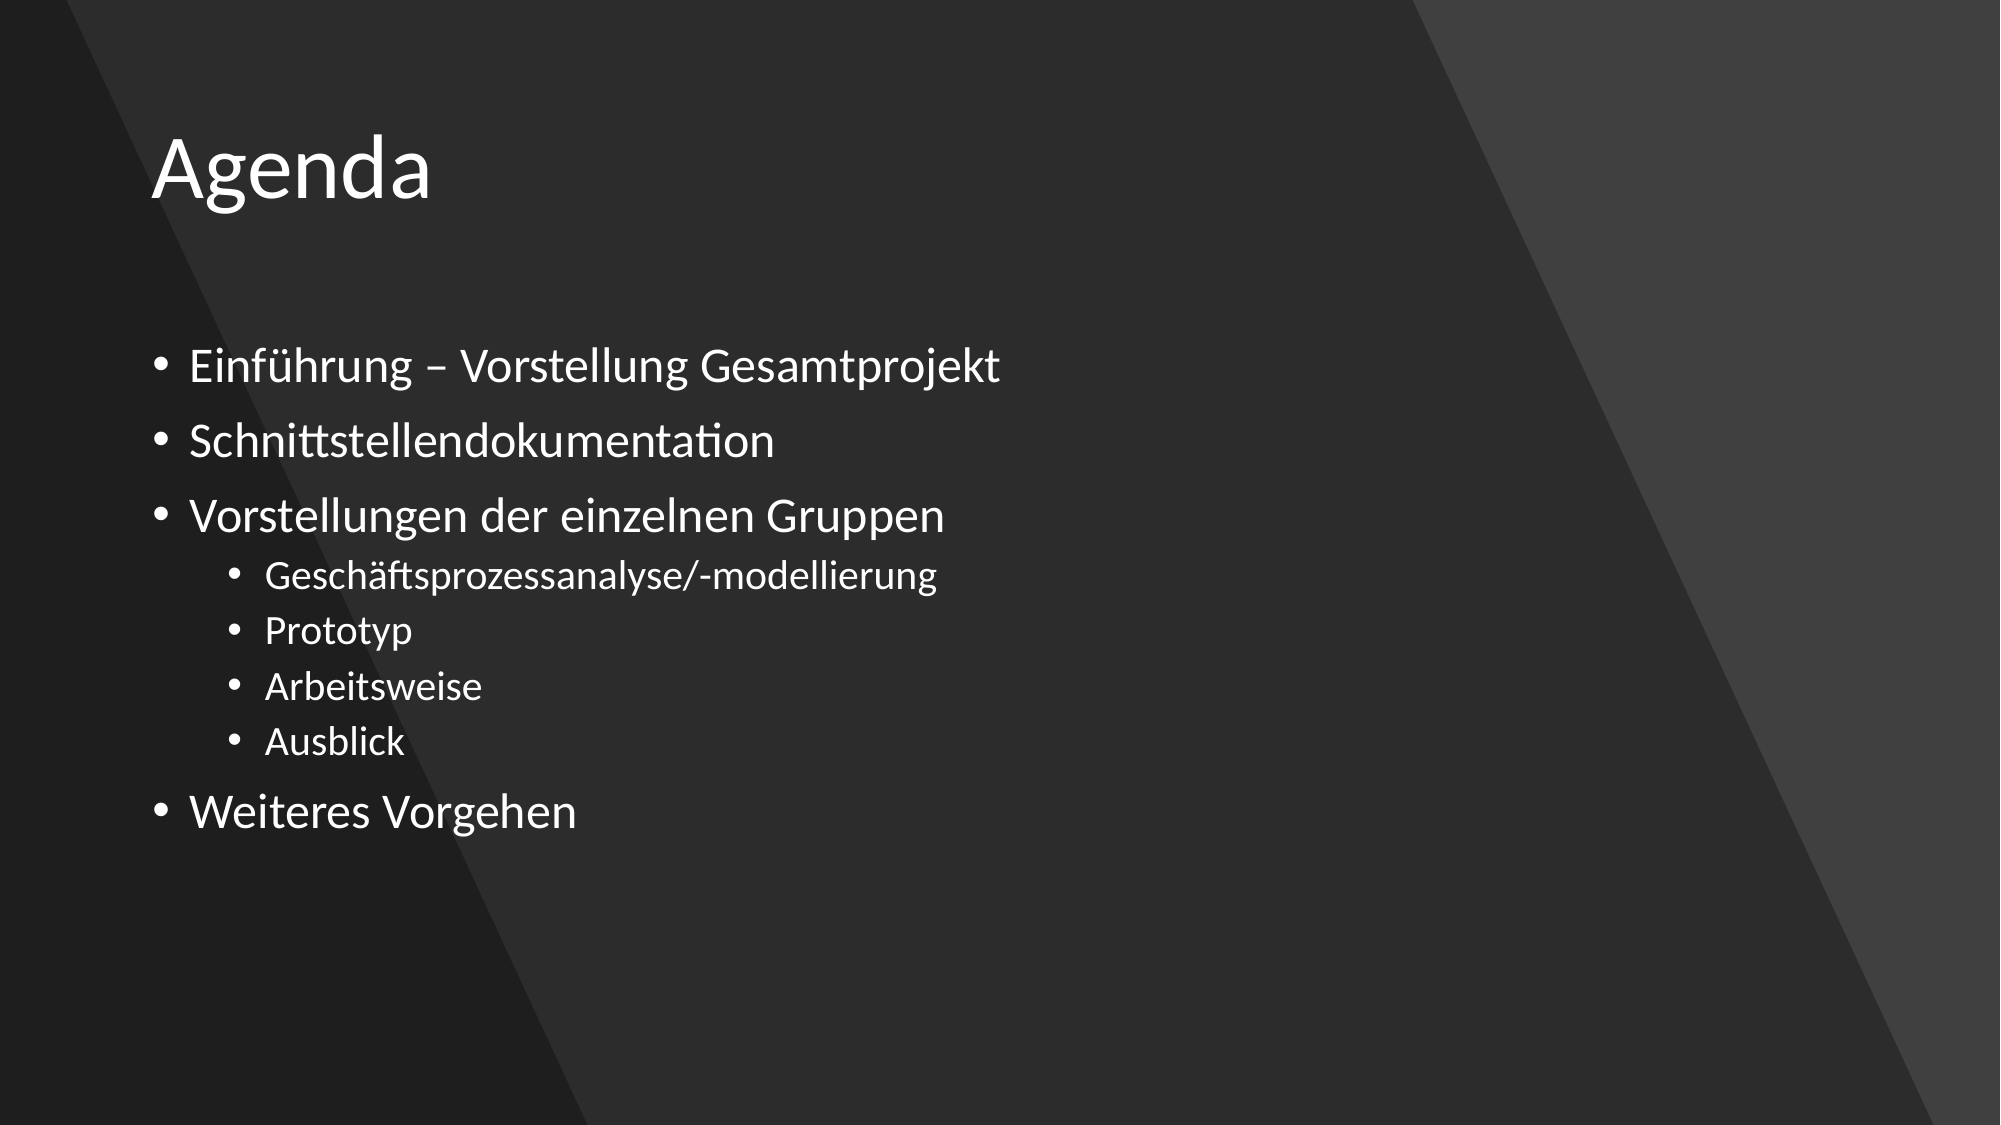

# Agenda
Einführung – Vorstellung Gesamtprojekt
Schnittstellendokumentation
Vorstellungen der einzelnen Gruppen
Geschäftsprozessanalyse/-modellierung
Prototyp
Arbeitsweise
Ausblick
Weiteres Vorgehen